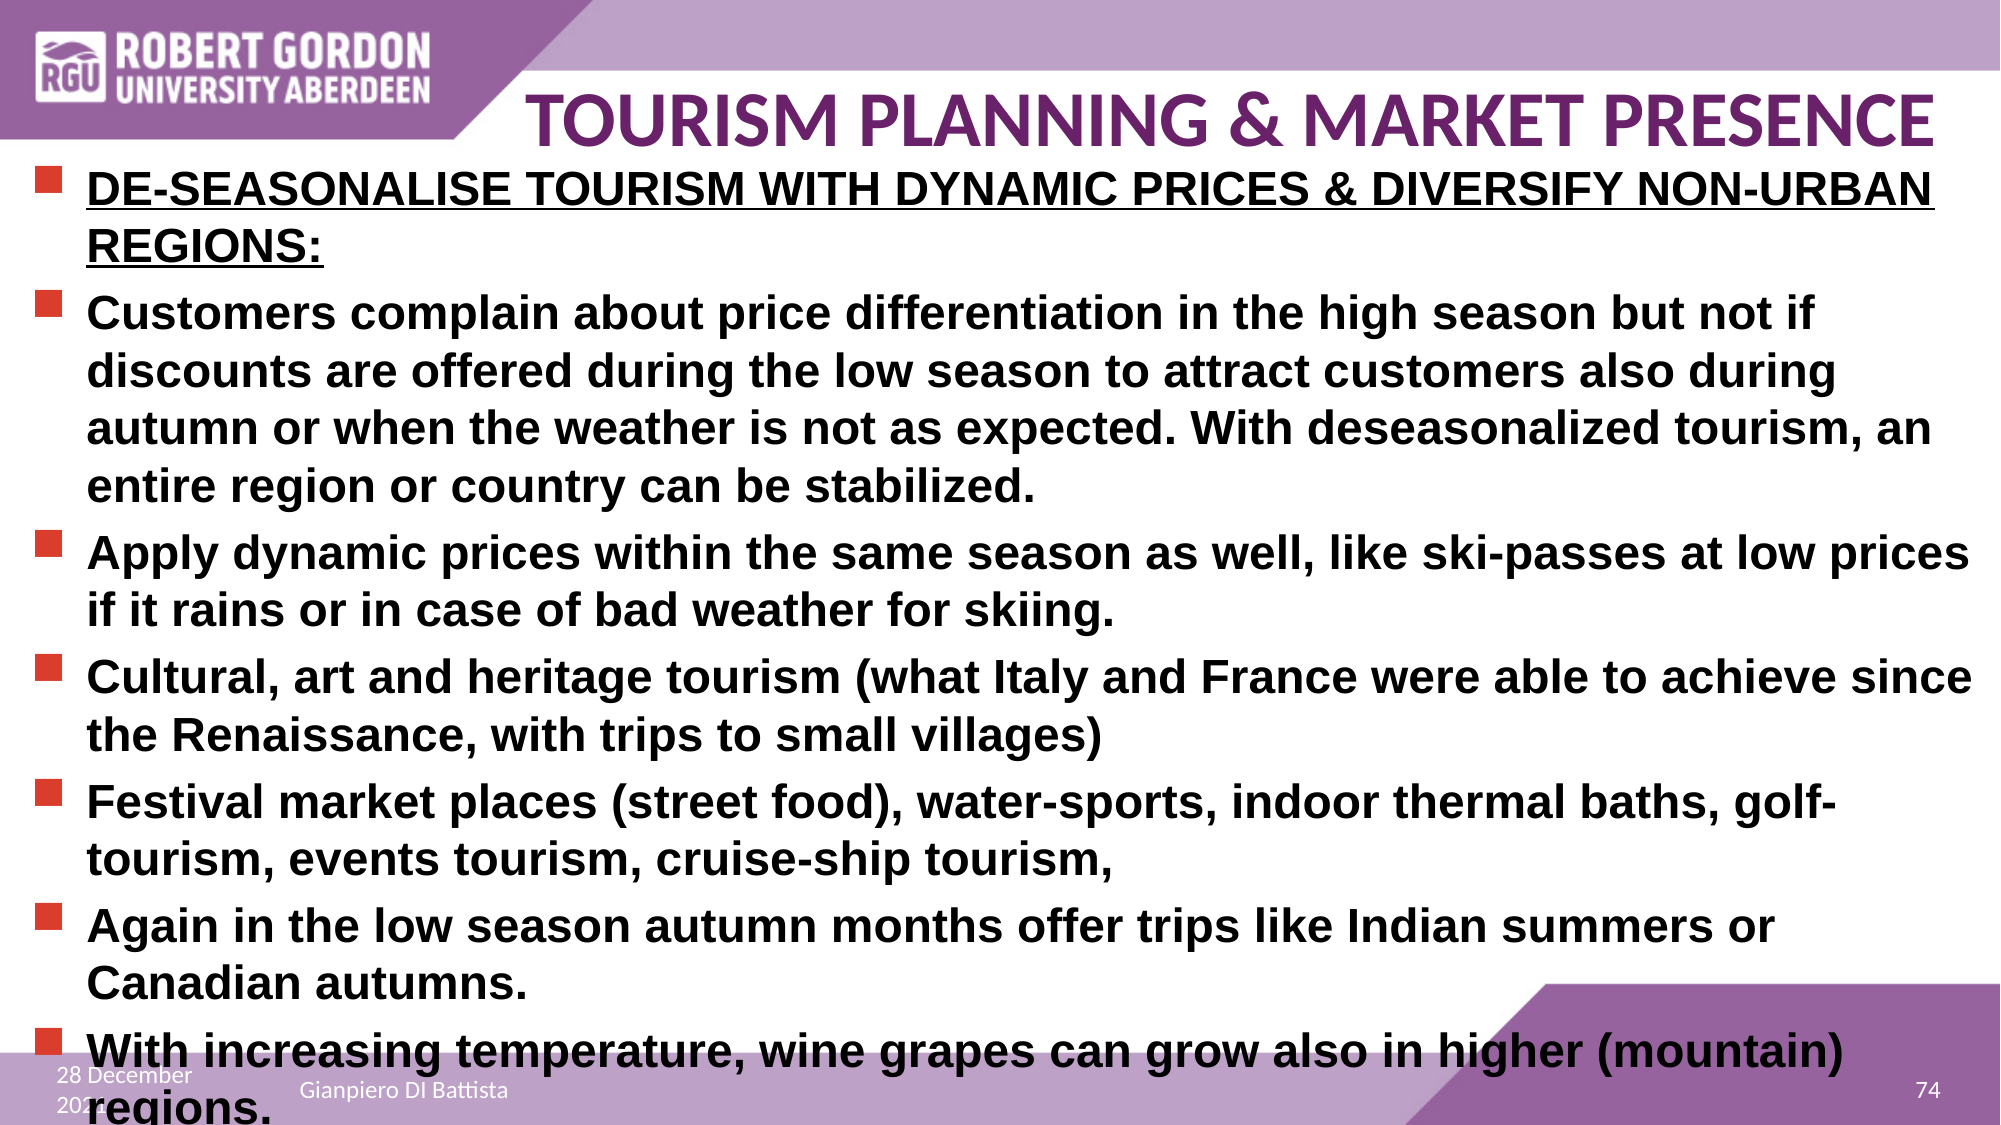

TOURISM PLANNING & MARKET PRESENCE
DE-SEASONALISE TOURISM WITH DYNAMIC PRICES & DIVERSIFY NON-URBAN REGIONS:
Customers complain about price differentiation in the high season but not if discounts are offered during the low season to attract customers also during autumn or when the weather is not as expected. With deseasonalized tourism, an entire region or country can be stabilized.
Apply dynamic prices within the same season as well, like ski-passes at low prices if it rains or in case of bad weather for skiing.
Cultural, art and heritage tourism (what Italy and France were able to achieve since the Renaissance, with trips to small villages)
Festival market places (street food), water-sports, indoor thermal baths, golf-tourism, events tourism, cruise-ship tourism,
Again in the low season autumn months offer trips like Indian summers or Canadian autumns.
With increasing temperature, wine grapes can grow also in higher (mountain) regions.
Offer more parks, like in London.
74
28 December 2021
Gianpiero DI Battista